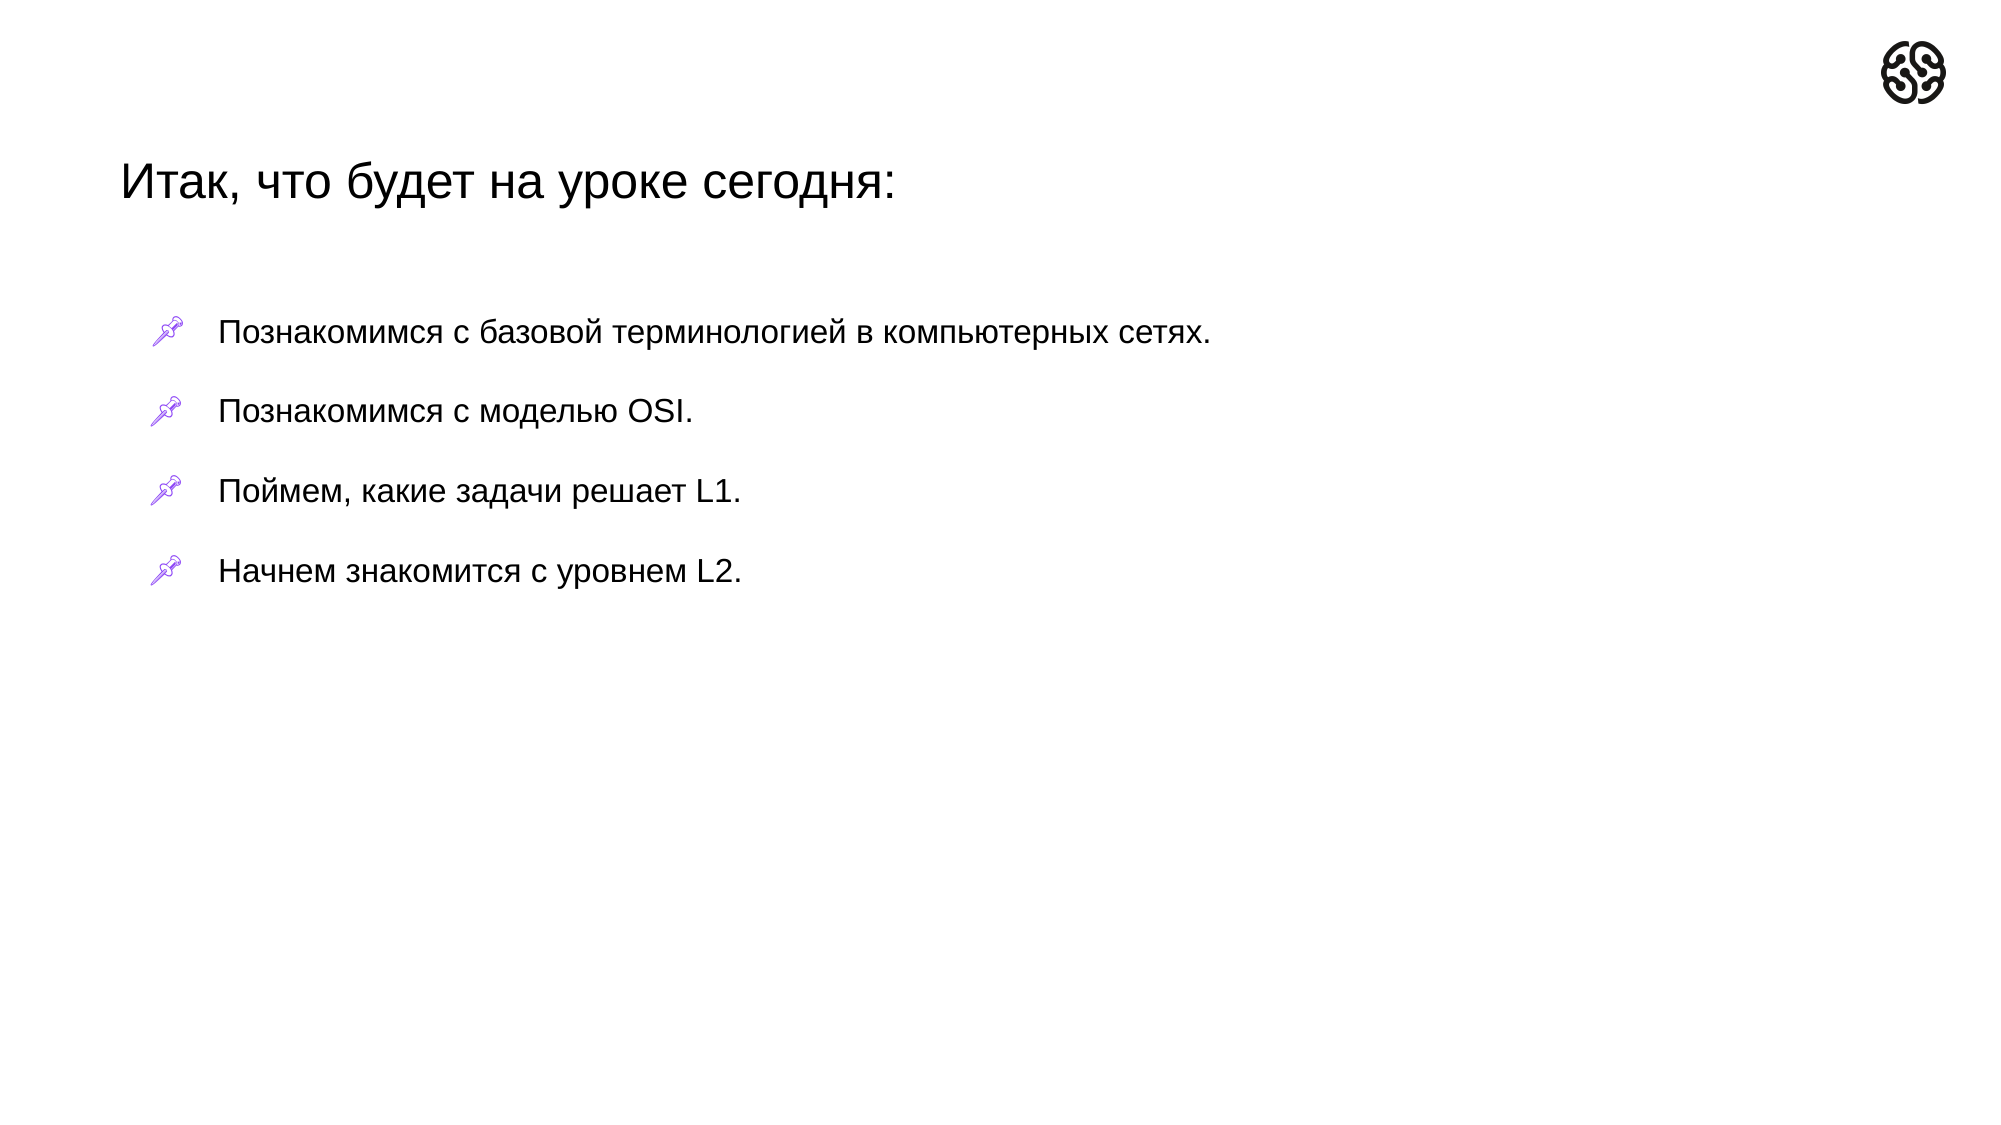

# Итак, что будет на уроке сегодня:
Познакомимся с базовой терминологией в компьютерных сетях.
Познакомимся с моделью OSI.
Поймем, какие задачи решает L1.
Начнем знакомится с уровнем L2.